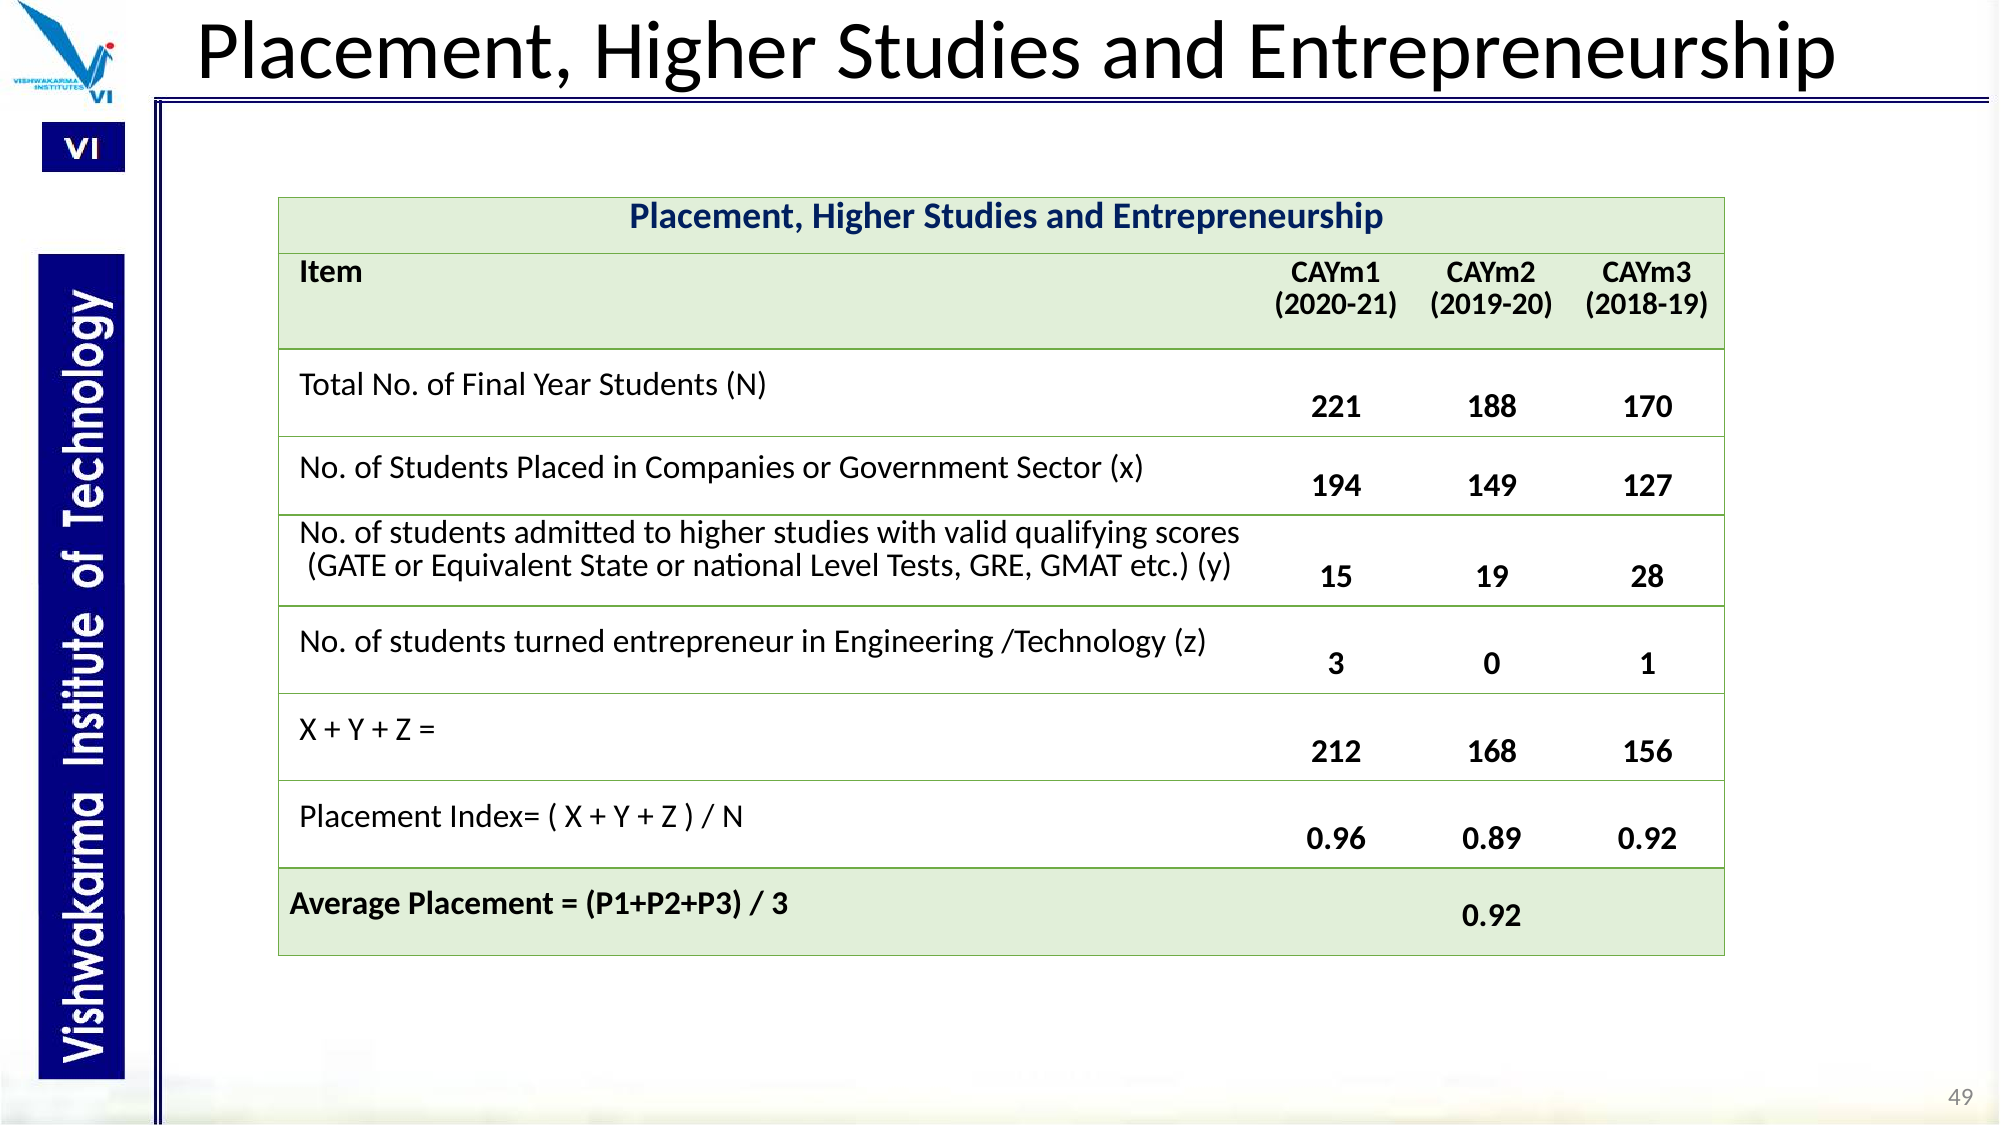

# Placement, Higher Studies and Entrepreneurship
| Placement, Higher Studies and Entrepreneurship |  |  |  |
| --- | --- | --- | --- |
| Item | CAYm1 (2020-21) | CAYm2 (2019-20) | CAYm3 (2018-19) |
| Total No. of Final Year Students (N) | 221 | 188 | 170 |
| No. of Students Placed in Companies or Government Sector (x) | 194 | 149 | 127 |
| No. of students admitted to higher studies with valid qualifying scores (GATE or Equivalent State or national Level Tests, GRE, GMAT etc.) (y) | 15 | 19 | 28 |
| No. of students turned entrepreneur in Engineering /Technology (z) | 3 | 0 | 1 |
| X + Y + Z = | 212 | 168 | 156 |
| Placement Index= ( X + Y + Z ) / N | 0.96 | 0.89 | 0.92 |
| Average Placement = (P1+P2+P3) / 3 | 0.92 | 0.92 |  |
49